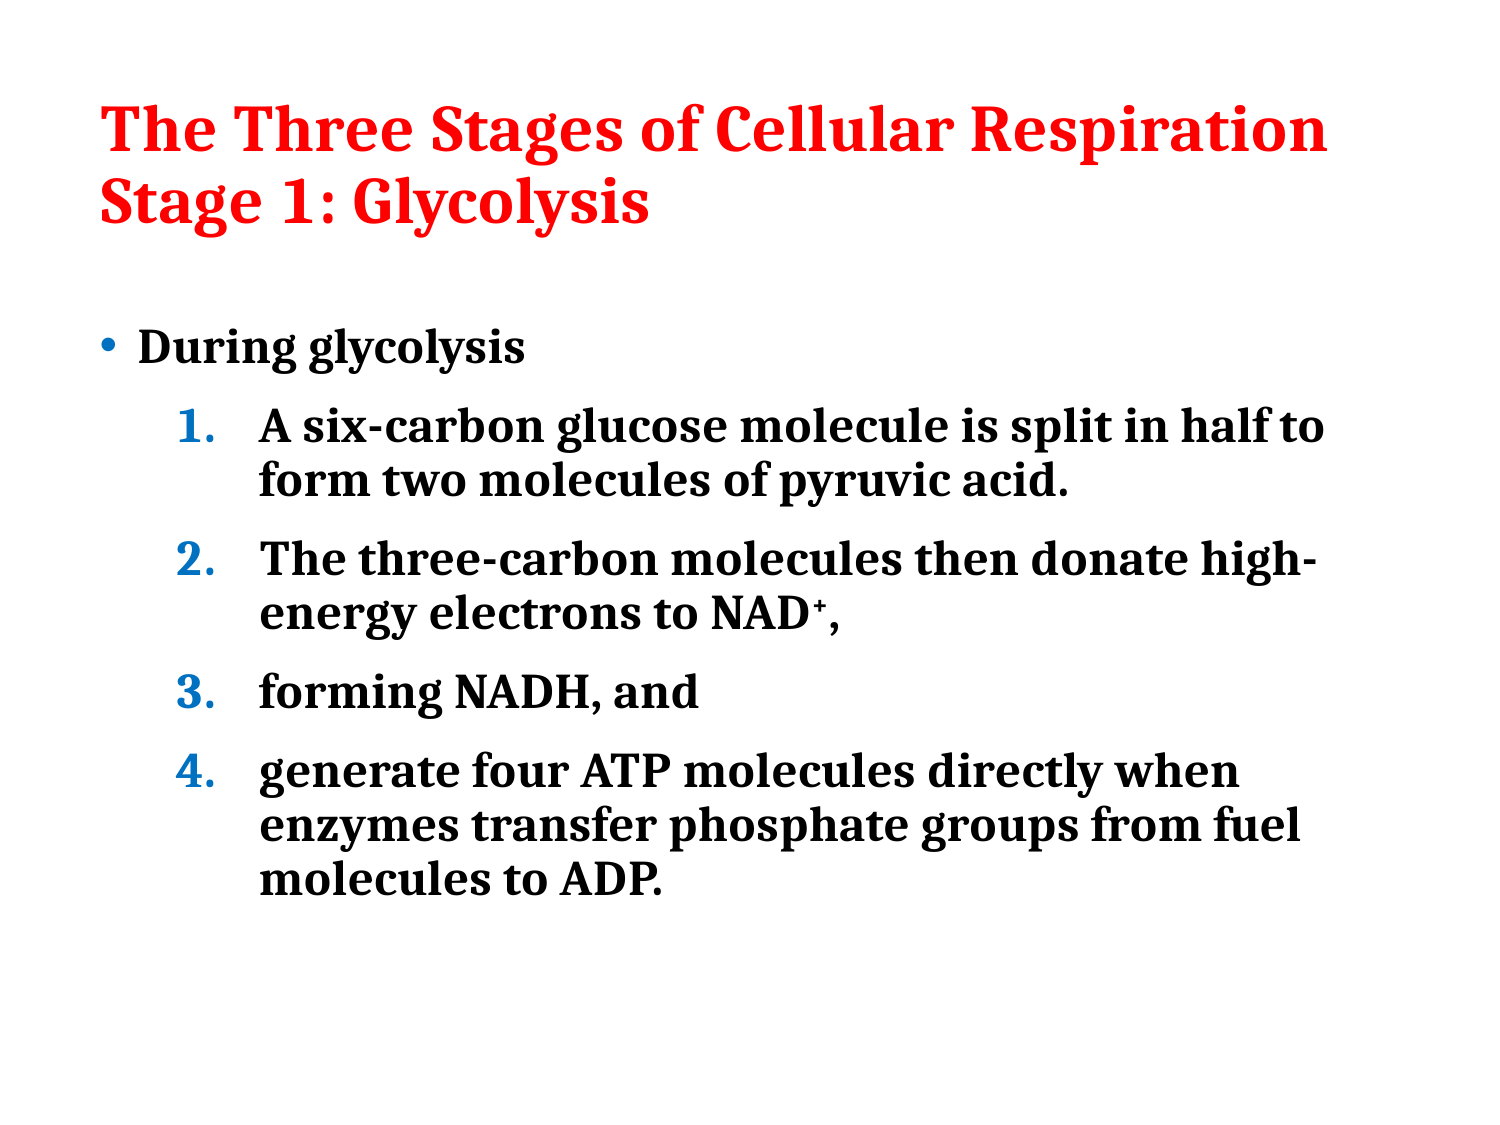

The Three Stages of Cellular Respiration
Stage 1: Glycolysis
During glycolysis
A six-carbon glucose molecule is split in half to form two molecules of pyruvic acid.
The three-carbon molecules then donate high-energy electrons to NAD+,
forming NADH, and
generate four ATP molecules directly when enzymes transfer phosphate groups from fuel molecules to ADP.